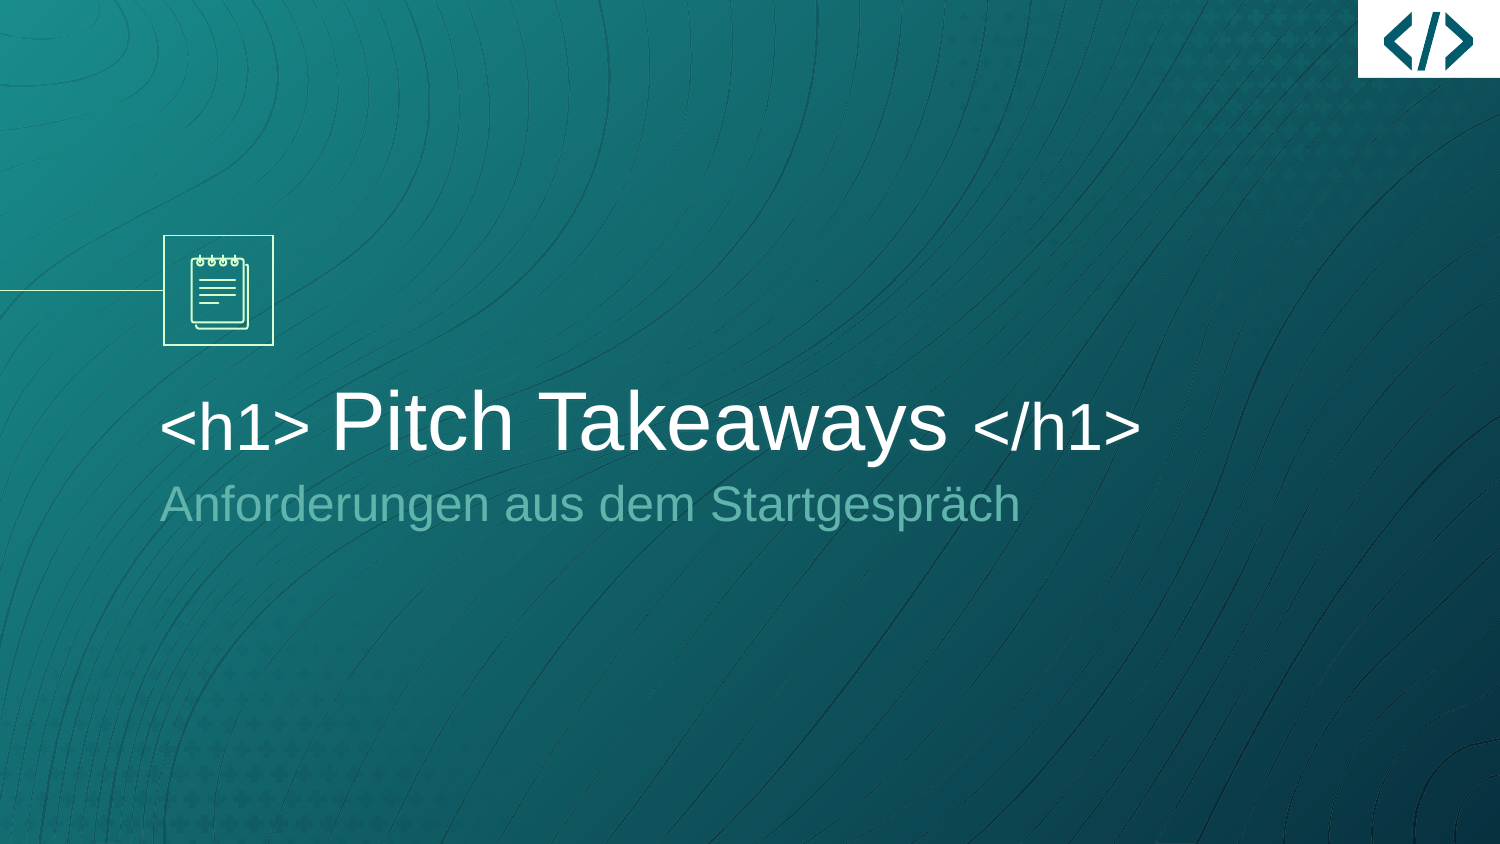

# <h1> Pitch Takeaways </h1>
Anforderungen aus dem Startgespräch